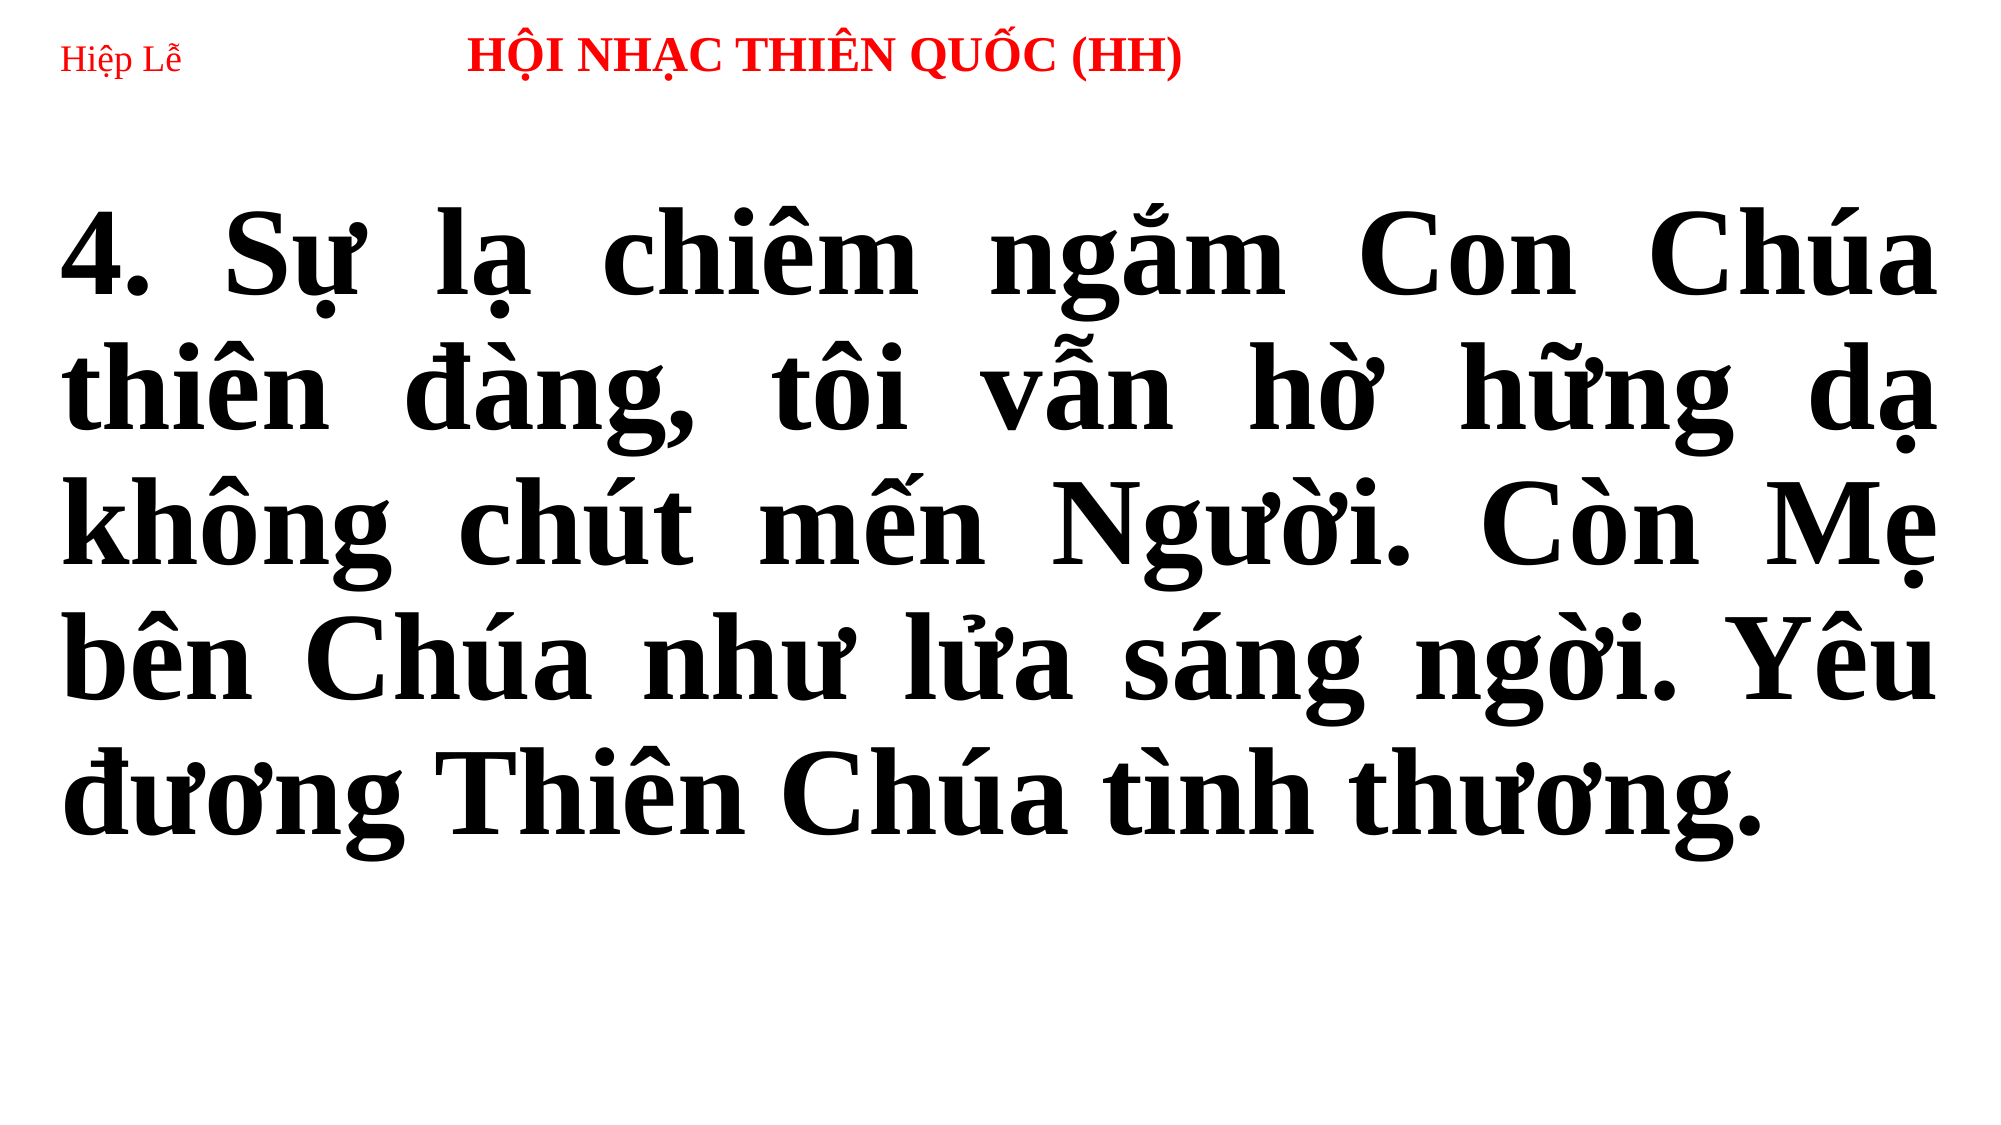

# Hiệp Lễ                              HỘI NHẠC THIÊN QUỐC (HH)
4. Sự lạ chiêm ngắm Con Chúa thiên đàng, tôi vẫn hờ hững dạ không chút mến Người. Còn Mẹ bên Chúa như lửa sáng ngời. Yêu đương Thiên Chúa tình thương.